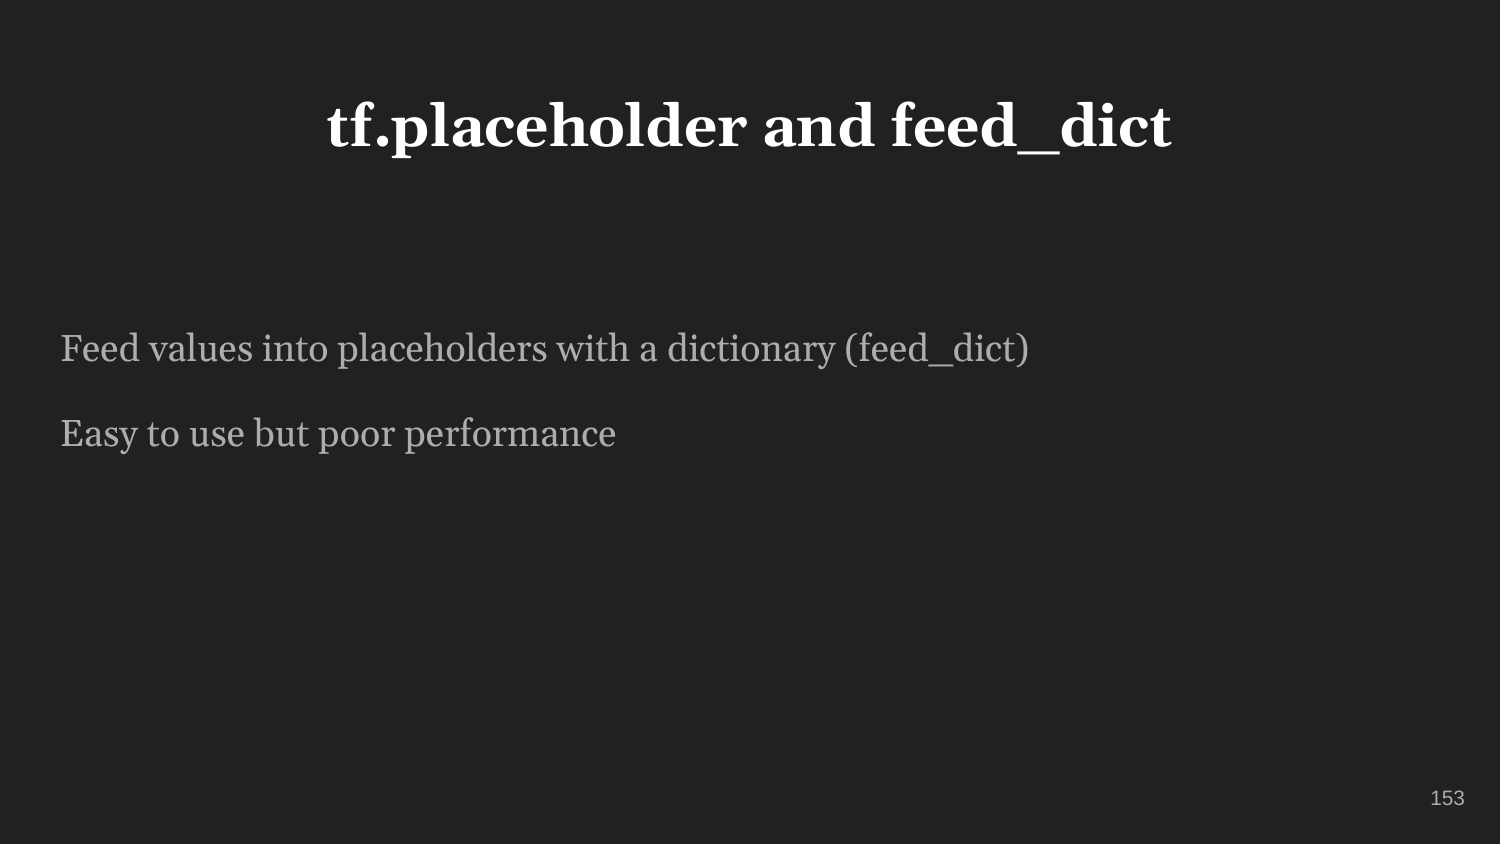

# tf.placeholder and feed_dict
Feed values into placeholders with a dictionary (feed_dict)
Easy to use but poor performance

153